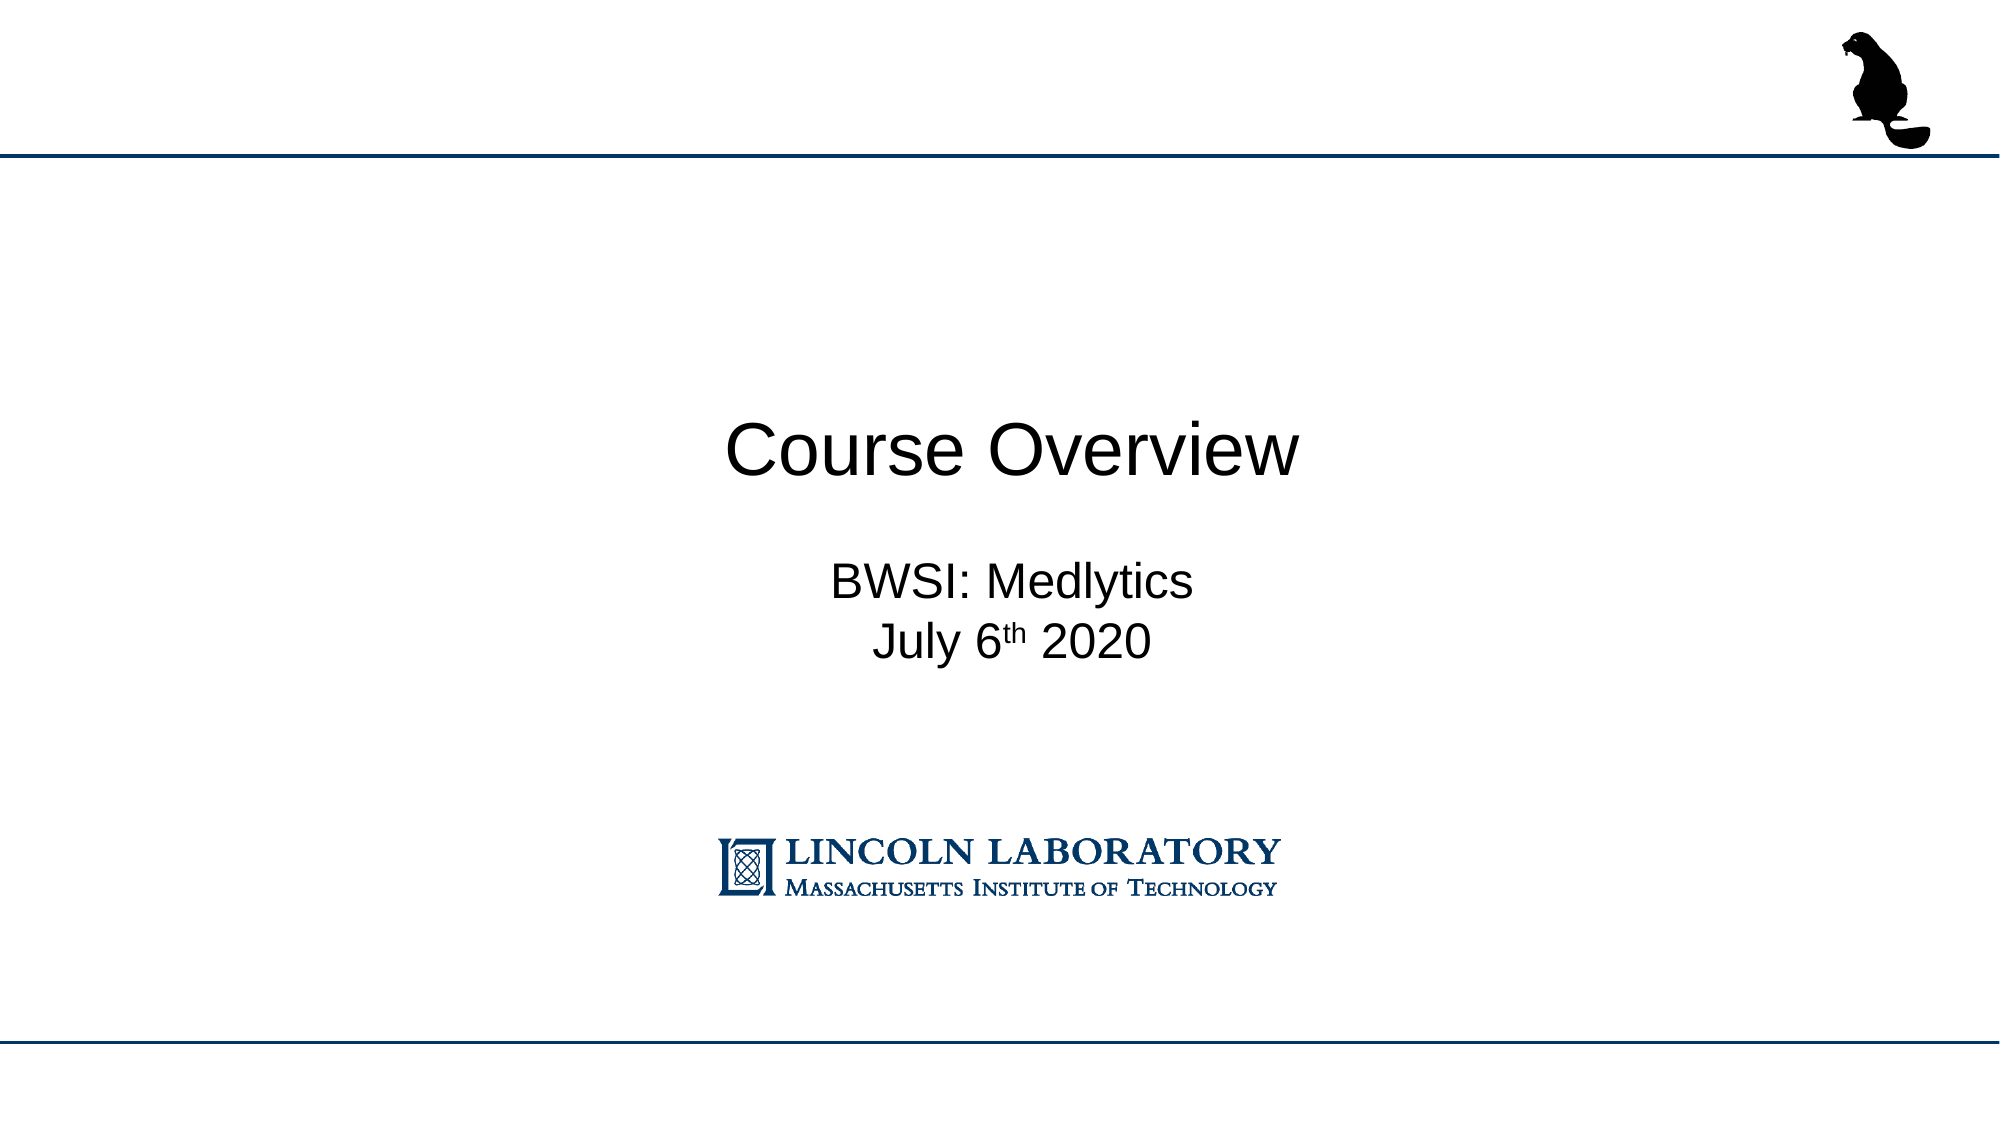

Course Overview
BWSI: Medlytics
July 6th 2020